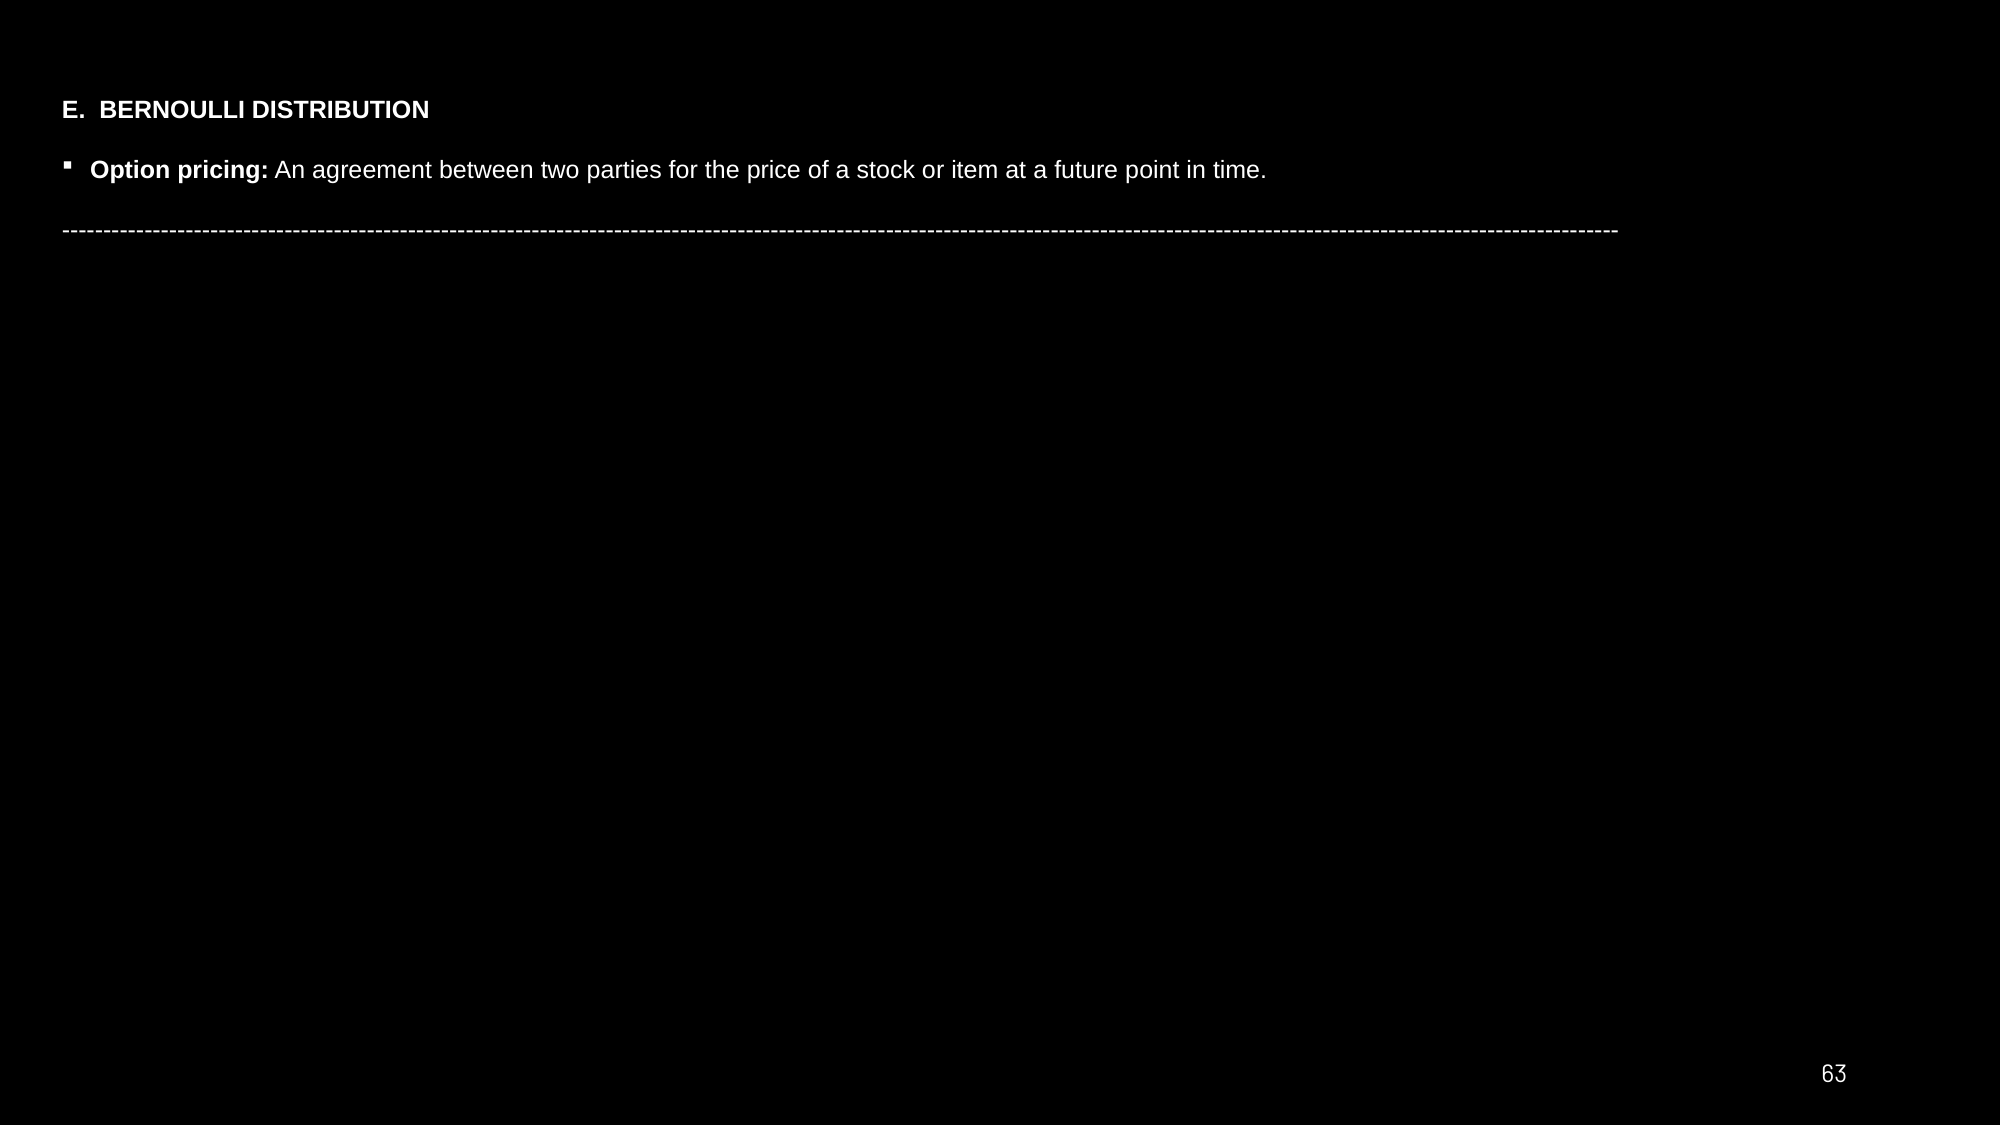

E.  BERNOULLI DISTRIBUTION

Option pricing: An agreement between two parties for the price of a stock or item at a future point in time.

---------------------------------------------------------------------------------------------------------------------------------------------------------------------------------------------
63